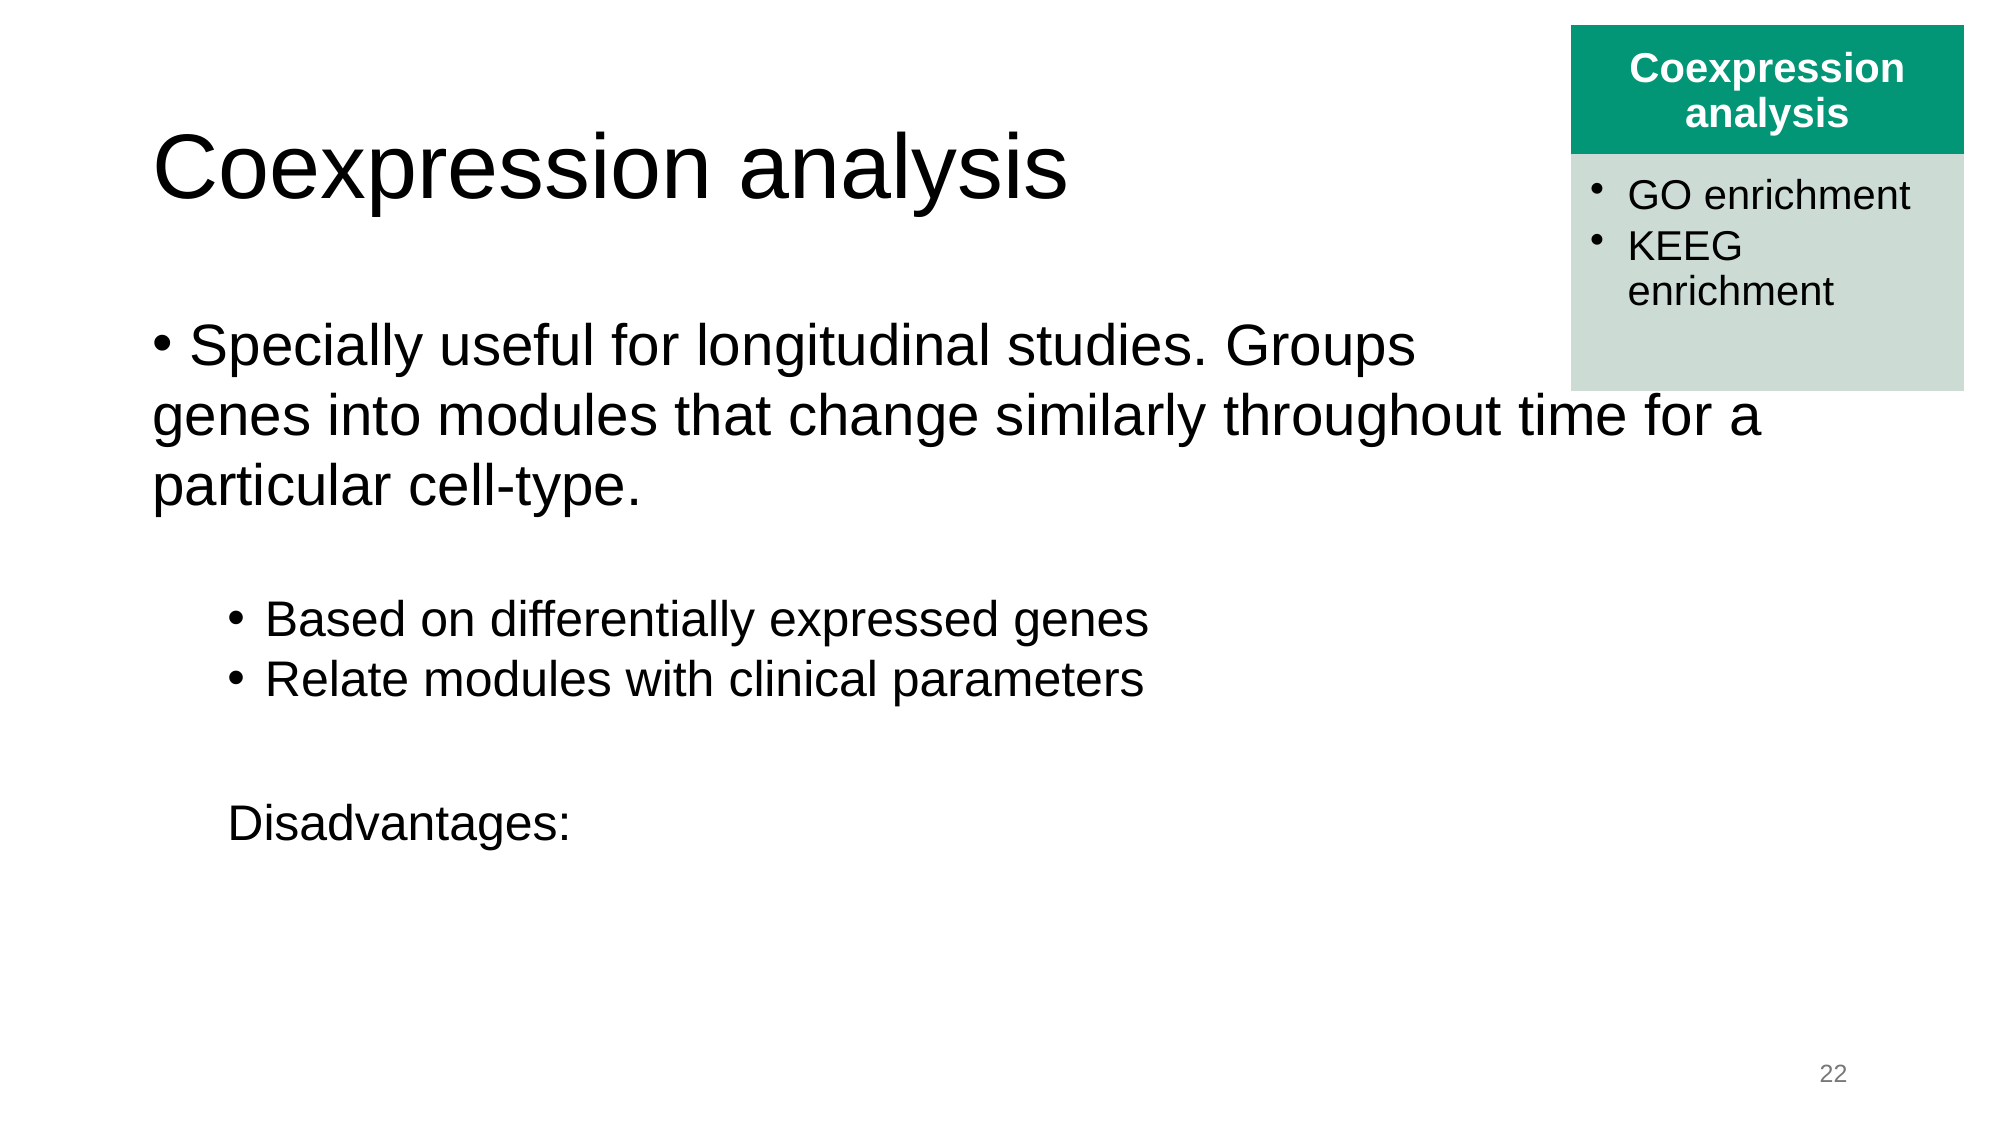

Coexpression analysis
# Coexpression analysis

GO enrichment
KEEG enrichment
Specially useful for longitudinal studies. Groups
genes into modules that change similarly throughout time for a particular cell-type.

Based on differentially expressed genes
Relate modules with clinical parameters

Disadvantages:

22